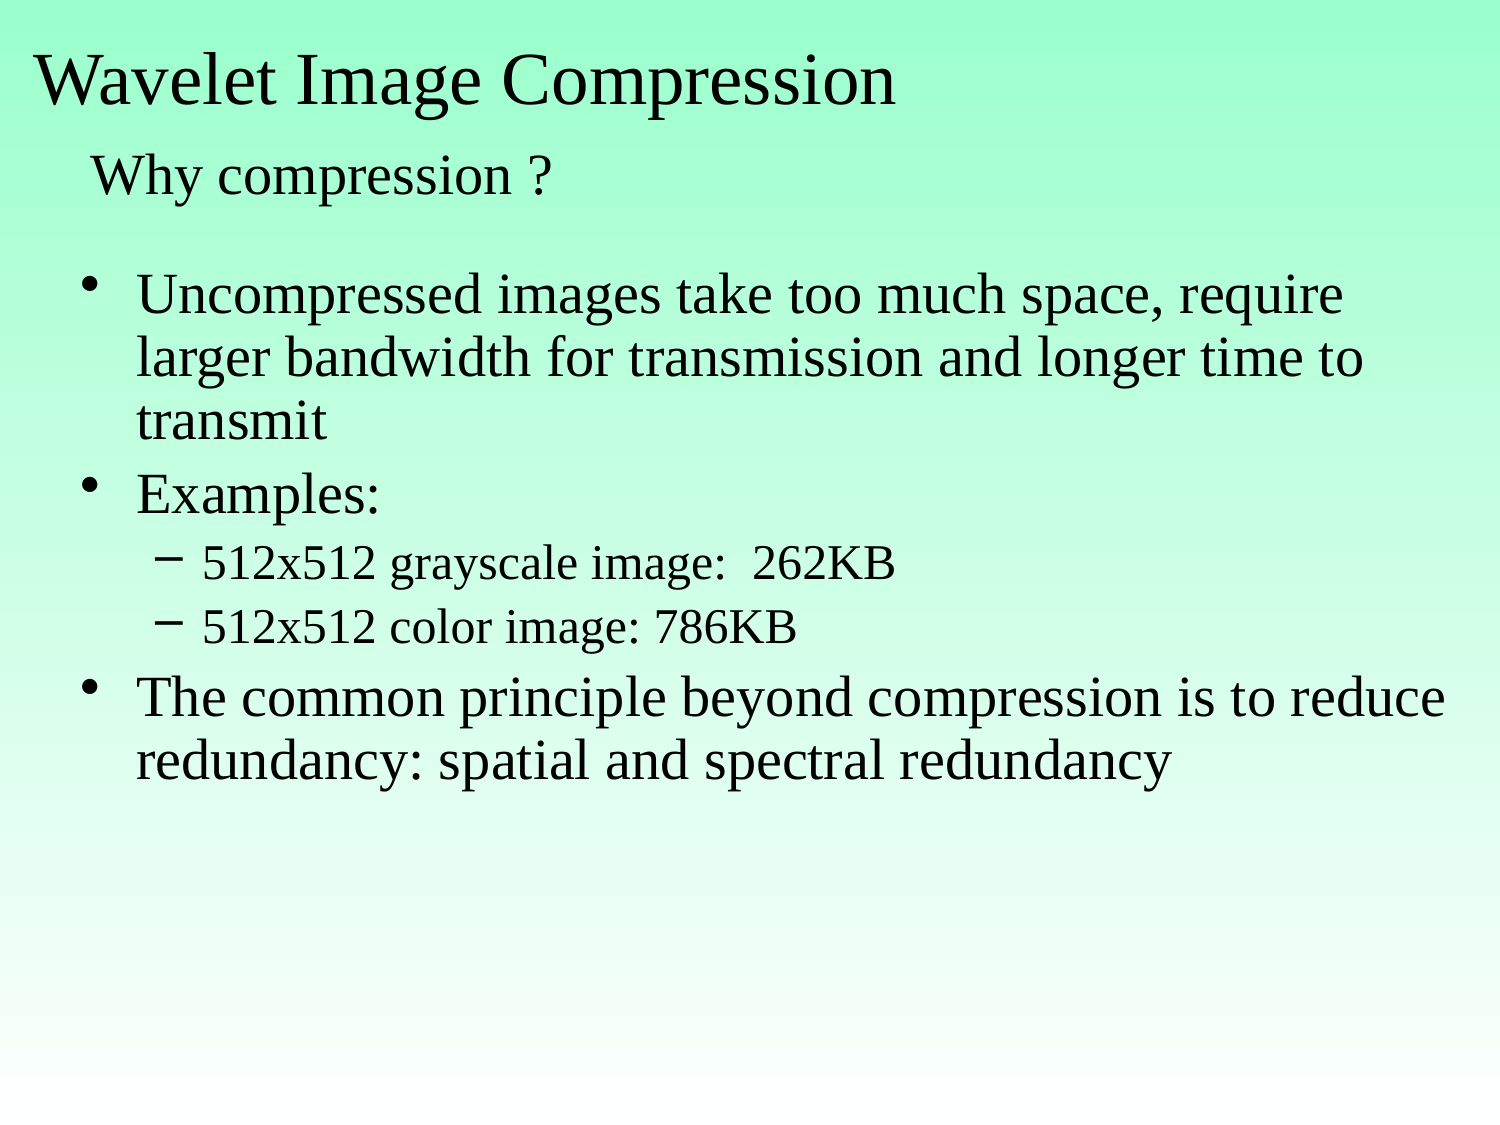

# Wavelet Image Compression Why compression ?
Uncompressed images take too much space, require larger bandwidth for transmission and longer time to transmit
Examples:
512x512 grayscale image:  262KB
512x512 color image: 786KB
The common principle beyond compression is to reduce redundancy: spatial and spectral redundancy